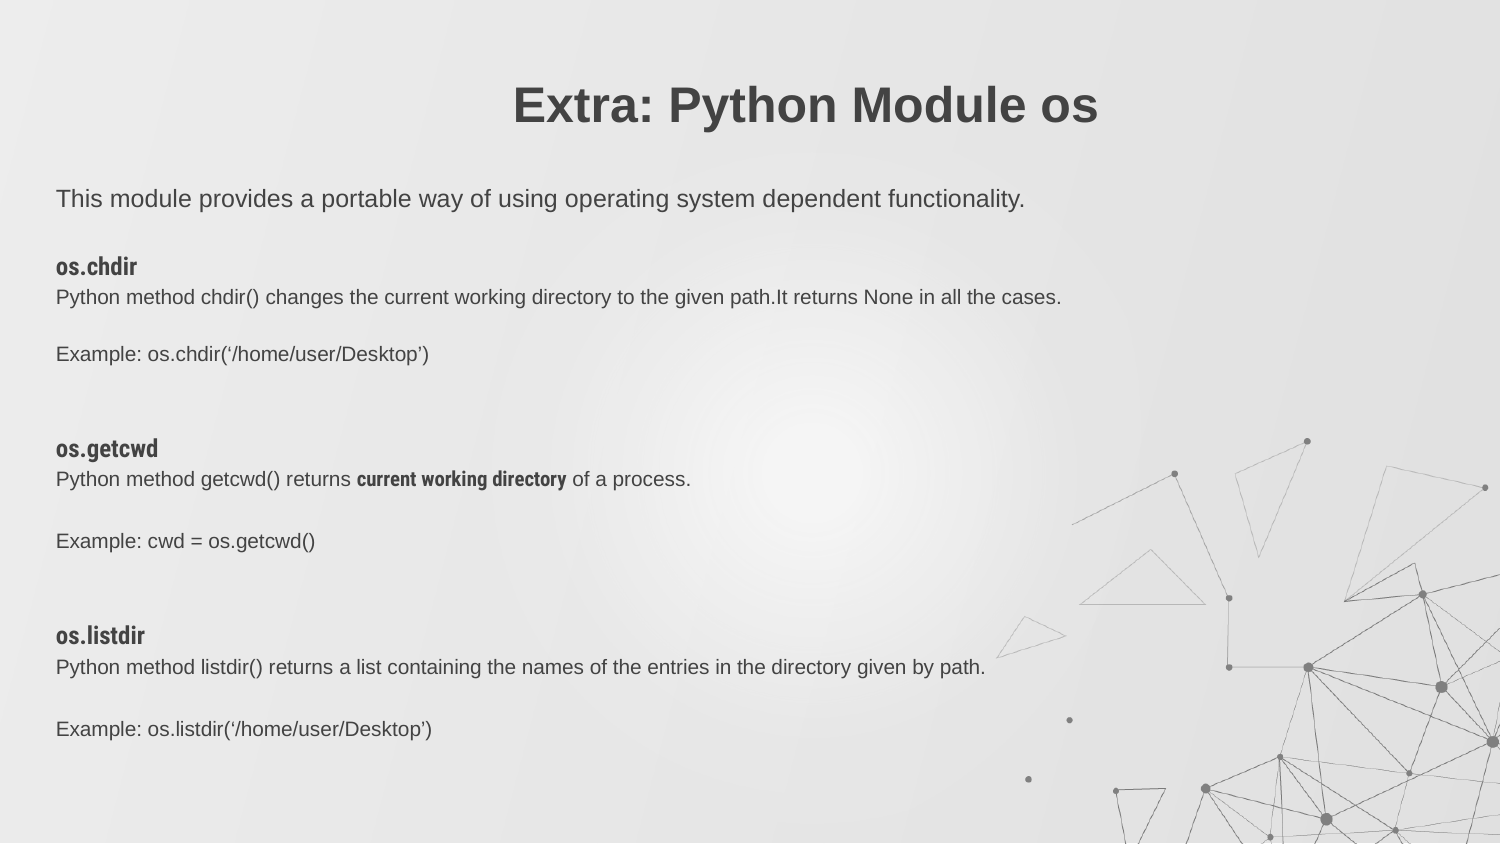

# Extra: Python Module os
This module provides a portable way of using operating system dependent functionality.
os.chdir
Python method chdir() changes the current working directory to the given path.It returns None in all the cases.
Example: os.chdir(‘/home/user/Desktop’)
os.getcwd
Python method getcwd() returns current working directory of a process.
Example: cwd = os.getcwd()
os.listdir
Python method listdir() returns a list containing the names of the entries in the directory given by path.
Example: os.listdir(‘/home/user/Desktop’)